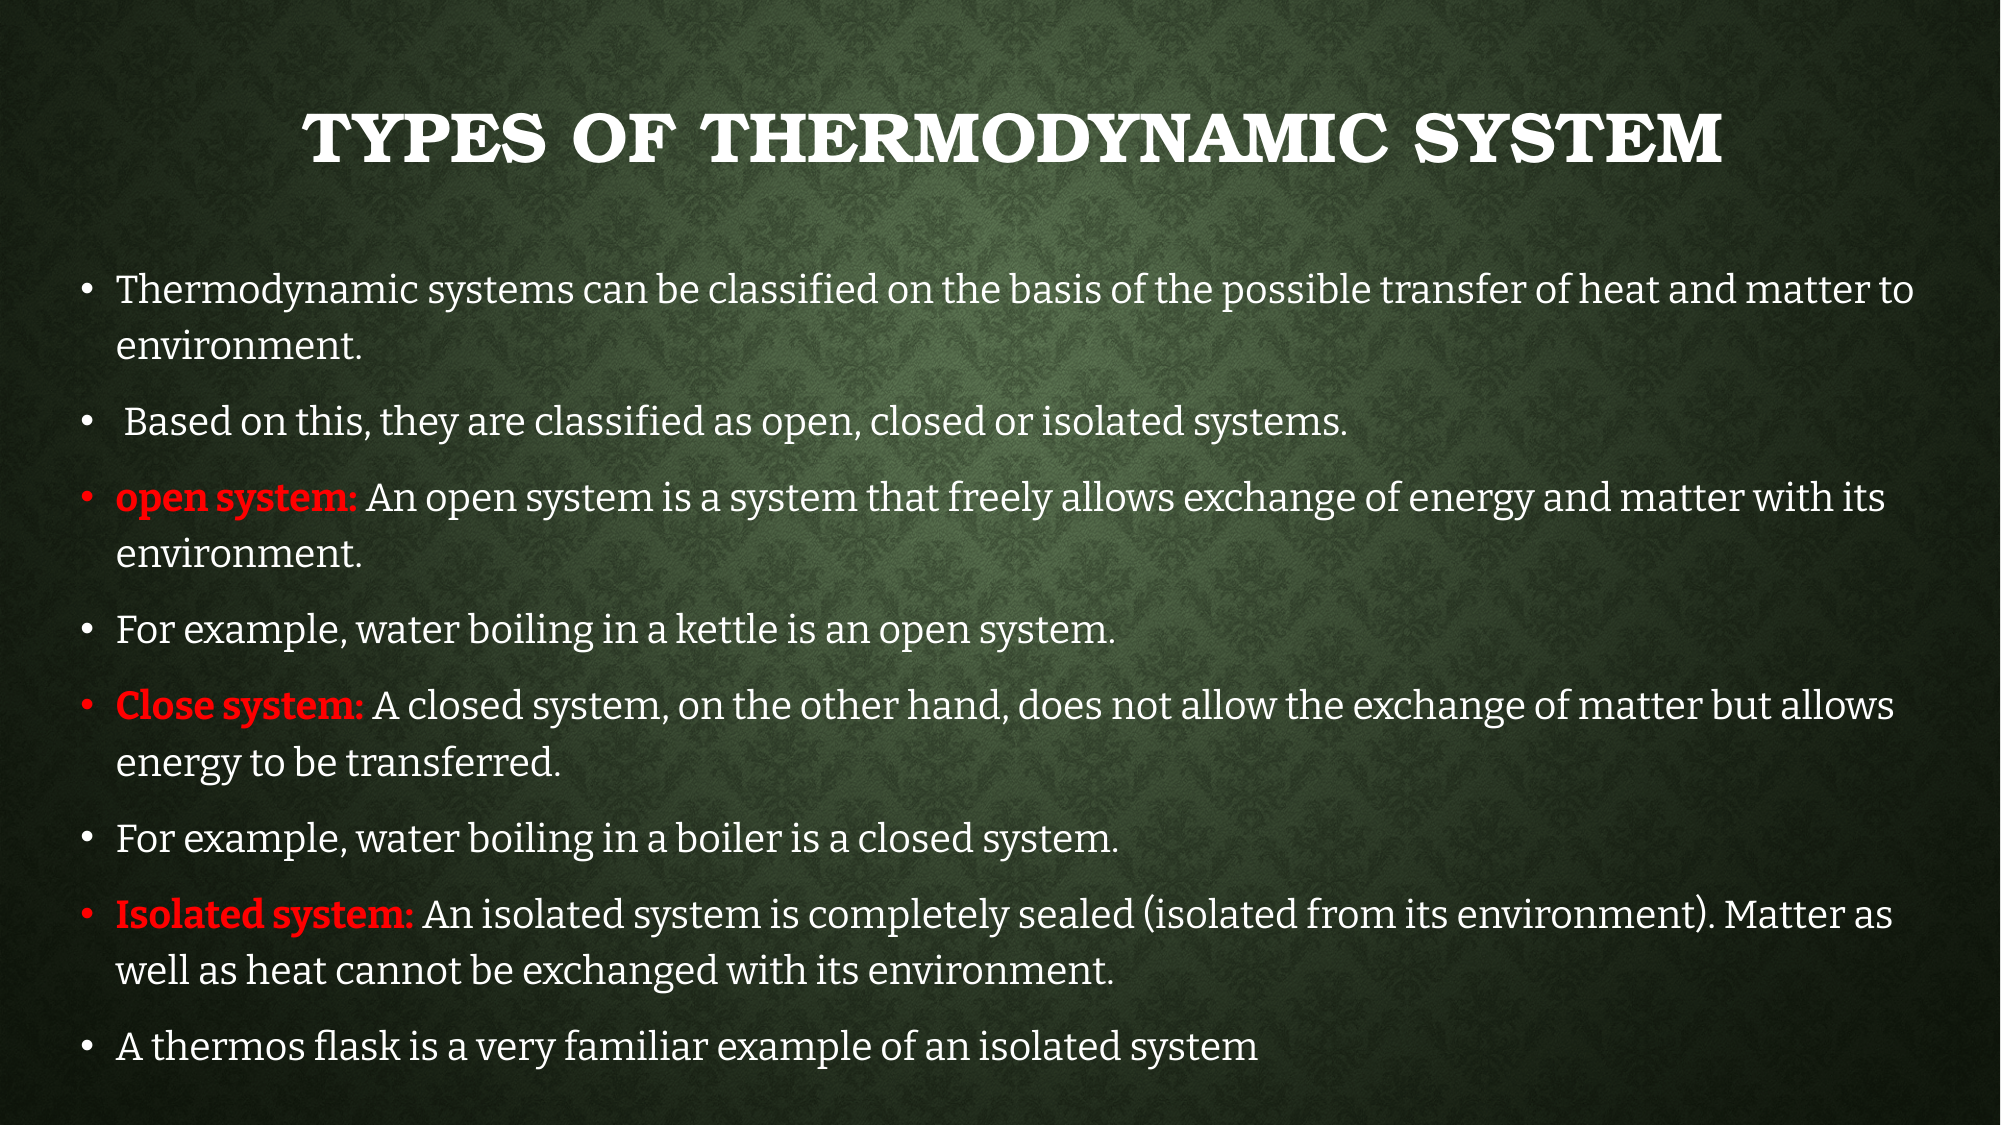

# Types of thermodynamic system
Thermodynamic systems can be classified on the basis of the possible transfer of heat and matter to environment.
 Based on this, they are classified as open, closed or isolated systems.
open system: An open system is a system that freely allows exchange of energy and matter with its environment.
For example, water boiling in a kettle is an open system.
Close system: A closed system, on the other hand, does not allow the exchange of matter but allows energy to be transferred.
For example, water boiling in a boiler is a closed system.
Isolated system: An isolated system is completely sealed (isolated from its environment). Matter as  well as heat cannot be exchanged with its environment.
A thermos flask is a very familiar example of an isolated system